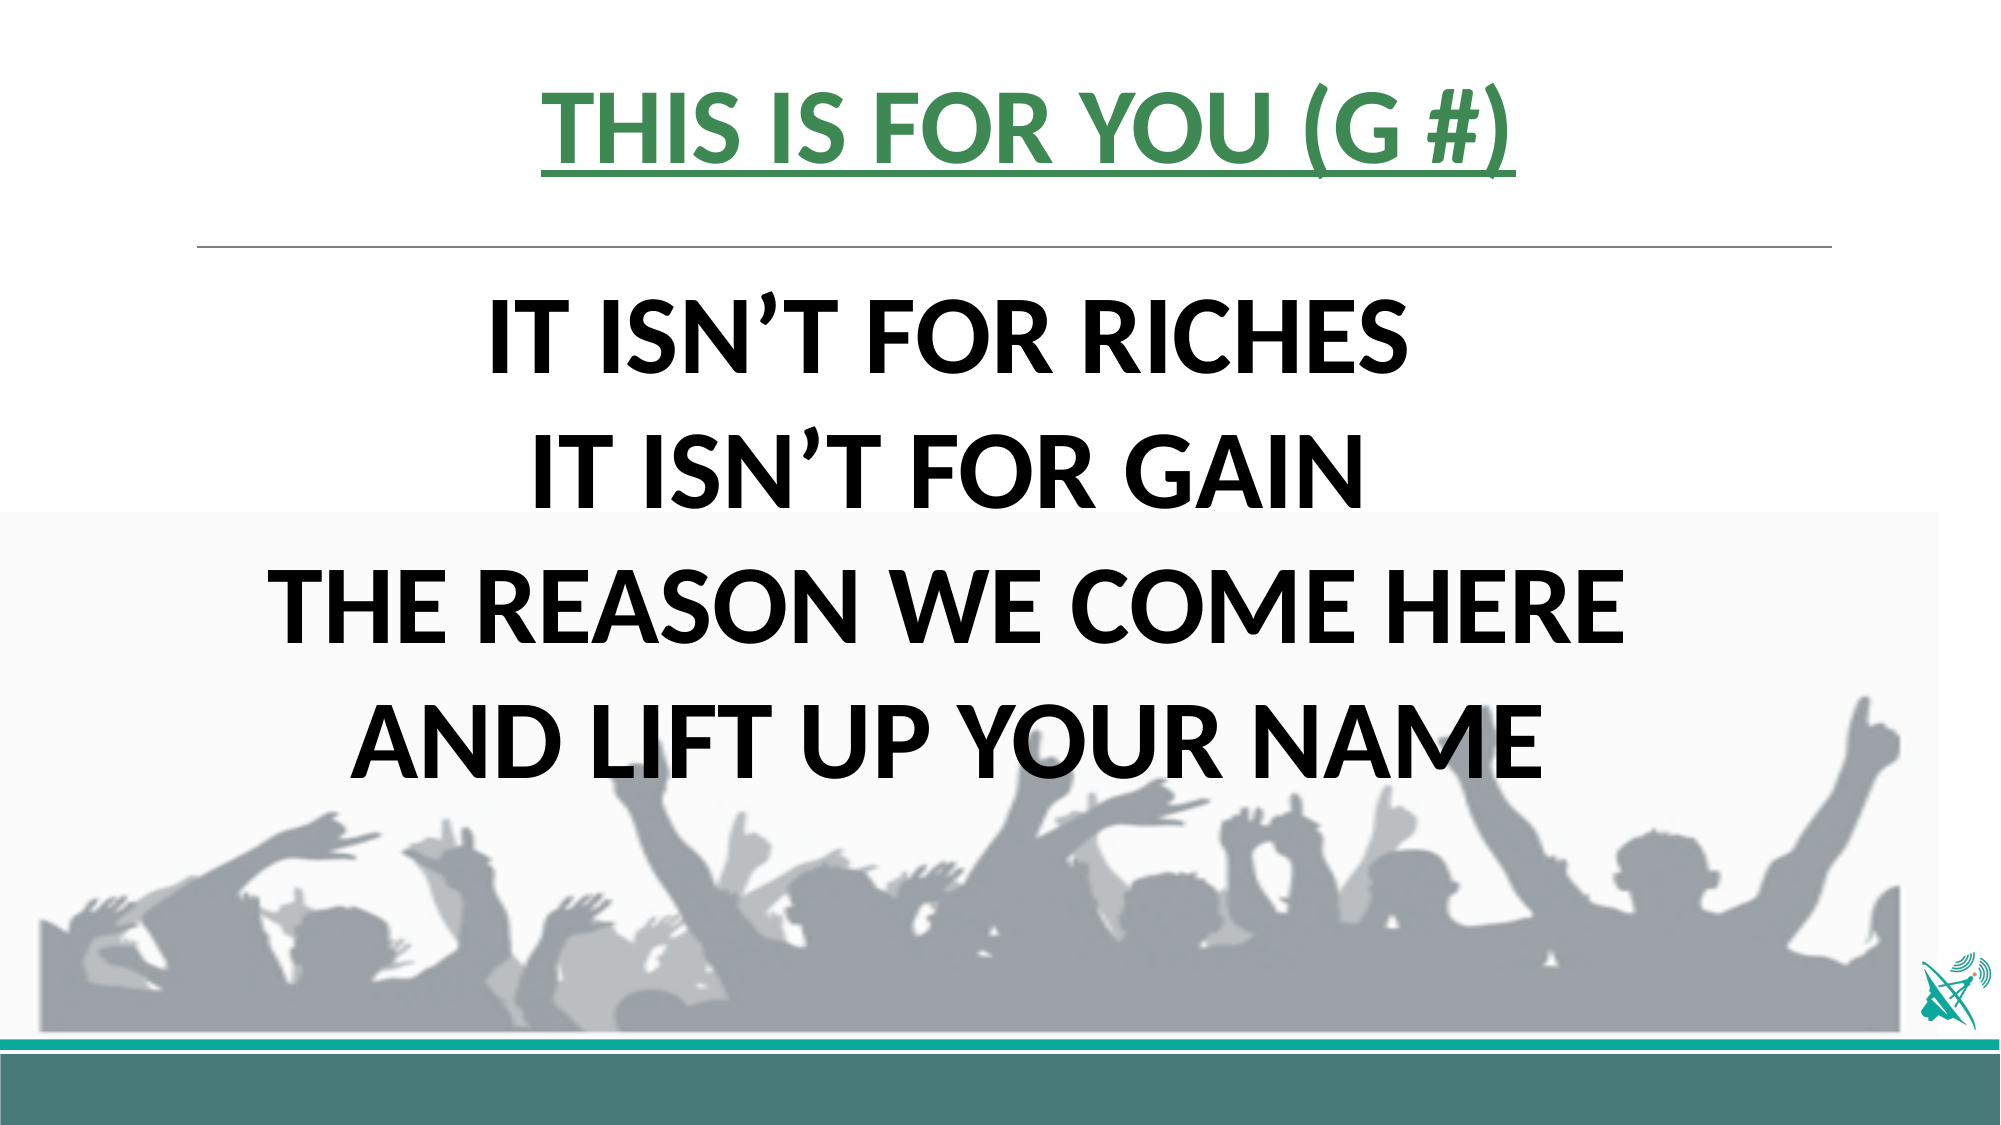

# THIS IS FOR YOU (G #)
IT ISN’T FOR RICHES
IT ISN’T FOR GAIN
THE REASON WE COME HERE
AND LIFT UP YOUR NAME